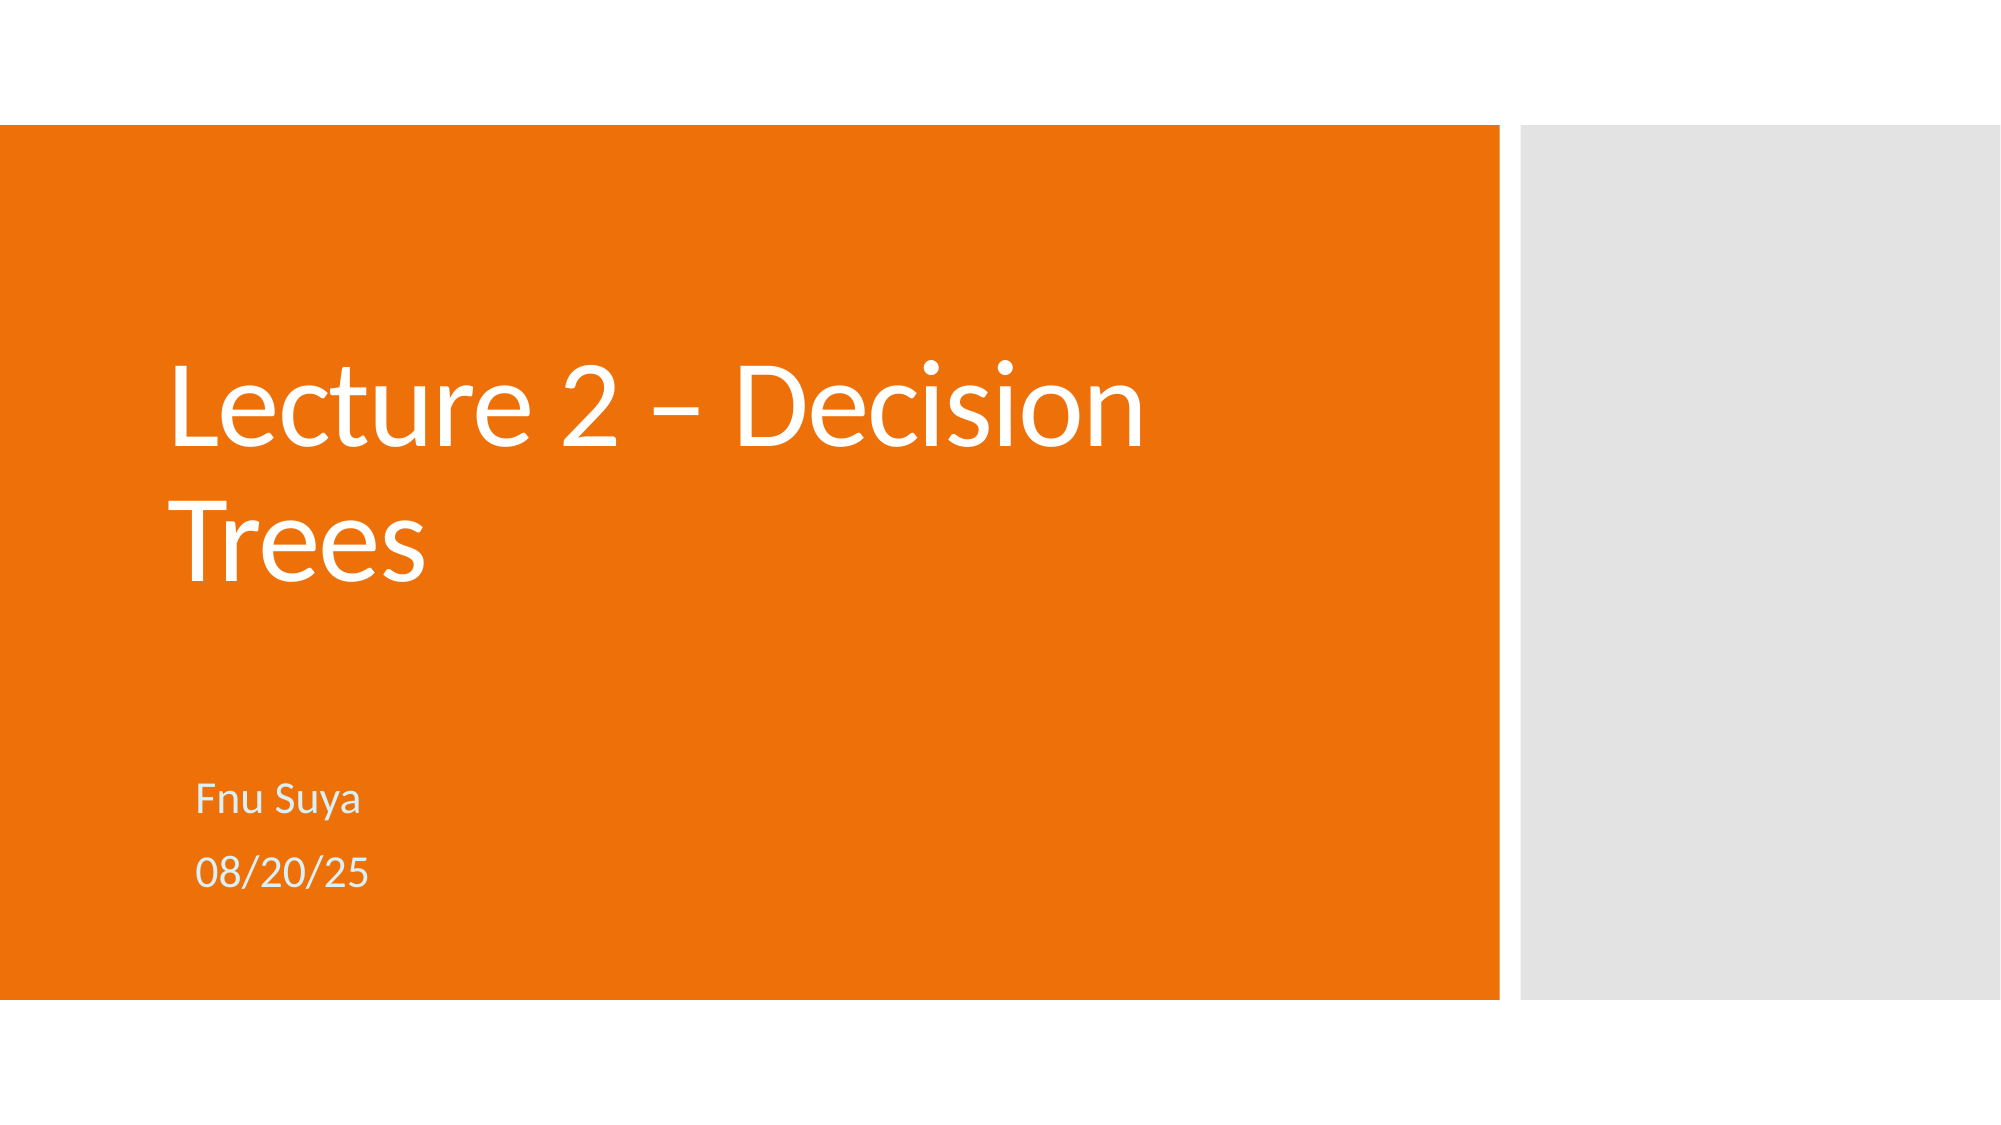

# Lecture 2 – Decision Trees
Fnu Suya
08/20/25